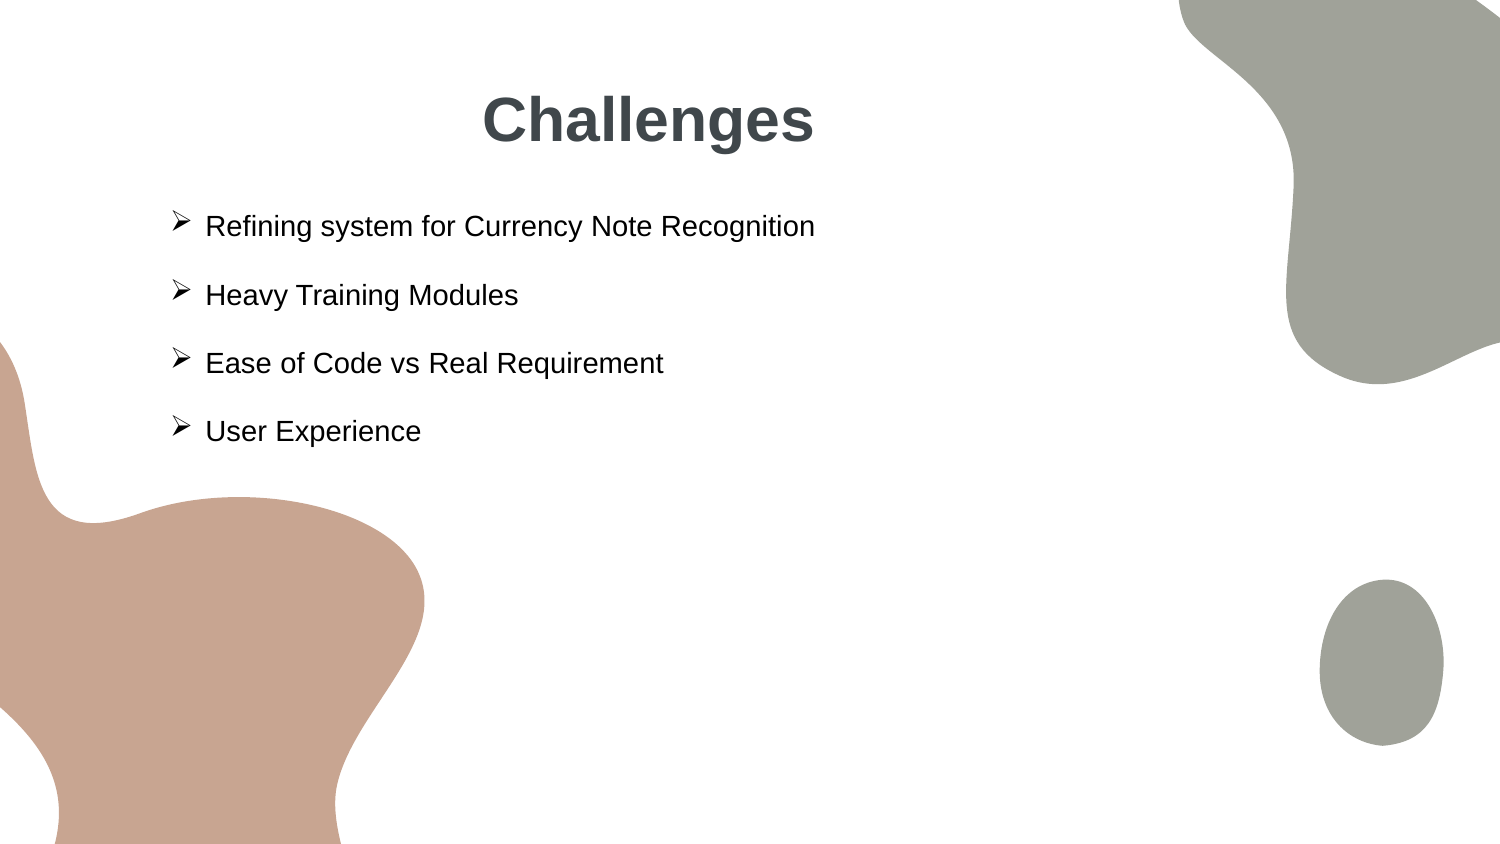

# Challenges
Refining system for Currency Note Recognition
Heavy Training Modules
Ease of Code vs Real Requirement
User Experience